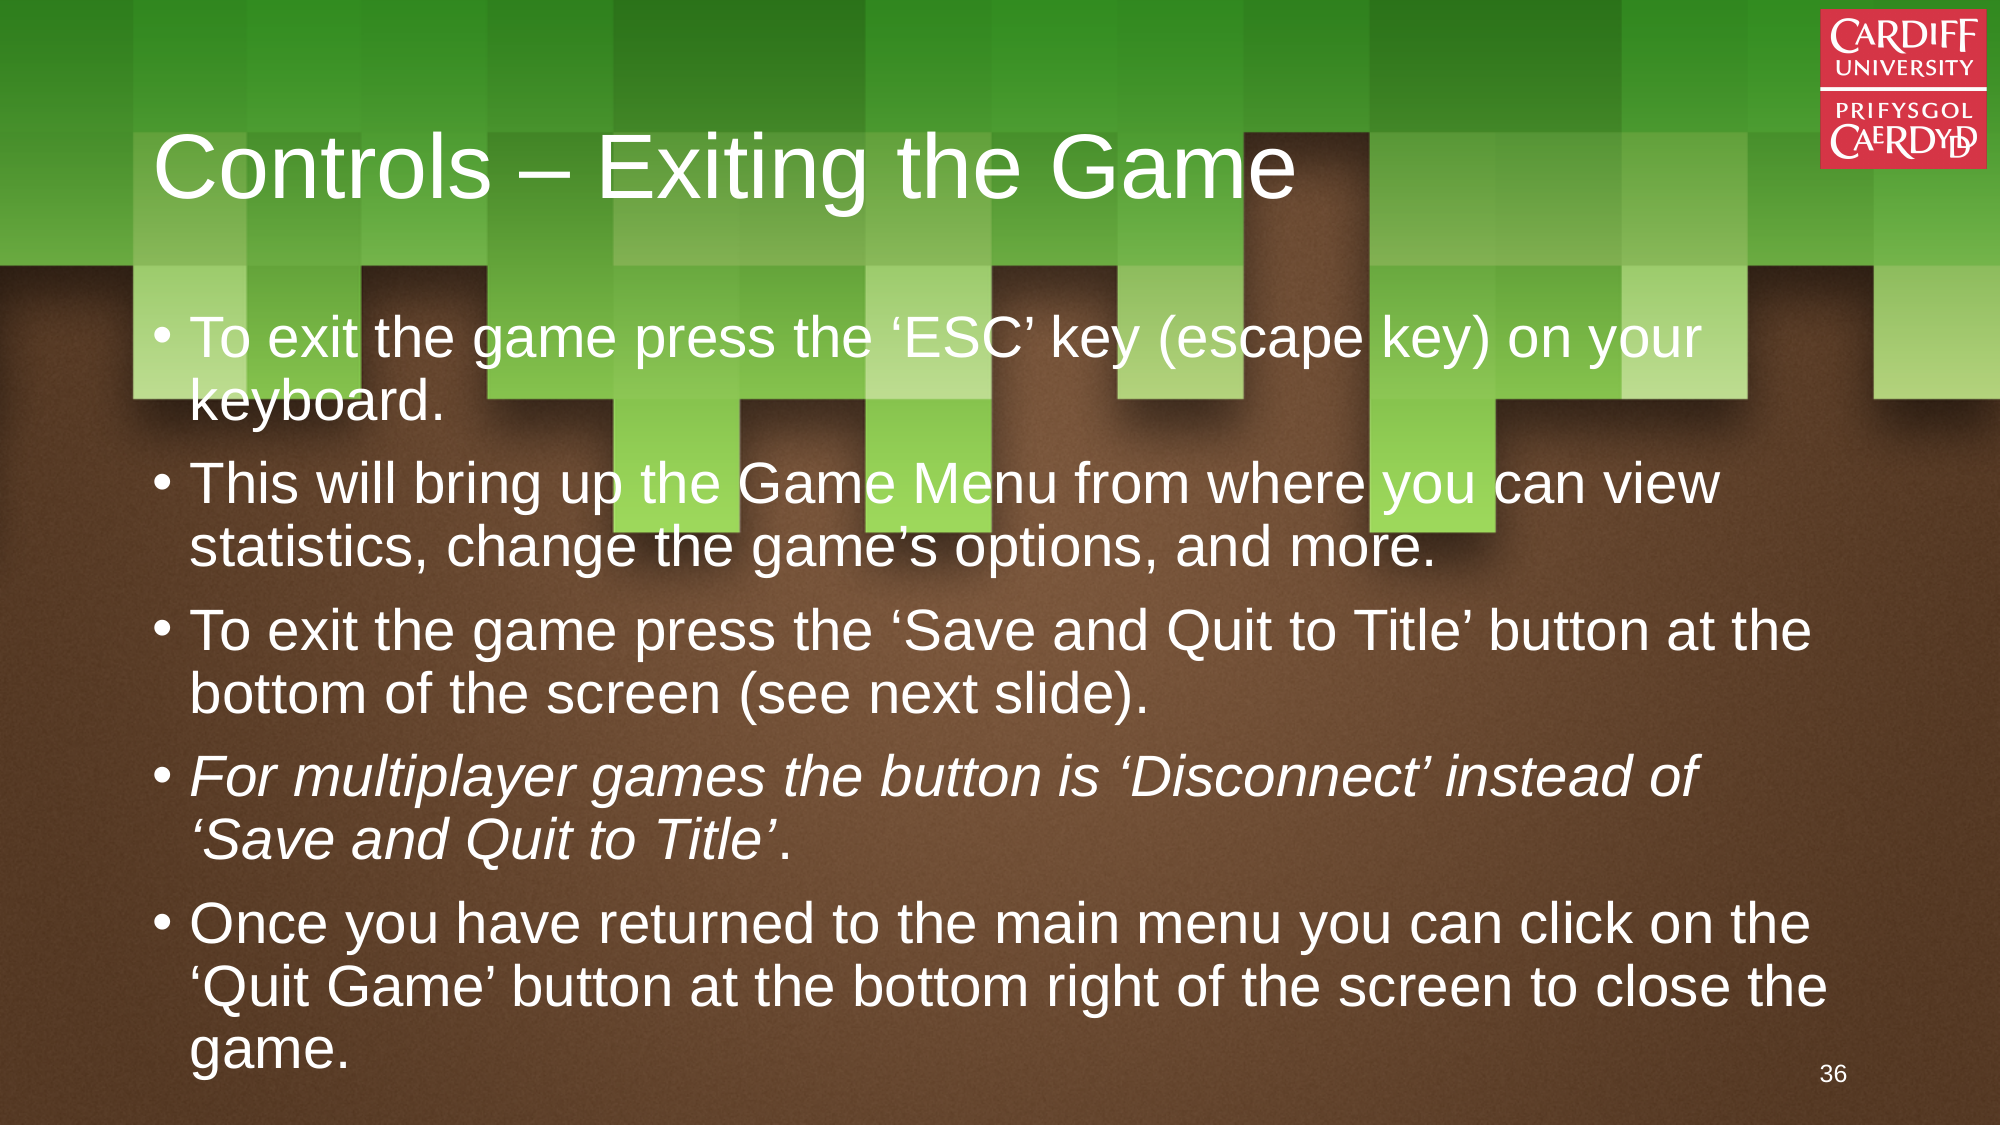

# Controls – Exiting the Game
To exit the game press the ‘ESC’ key (escape key) on your keyboard.
This will bring up the Game Menu from where you can view statistics, change the game’s options, and more.
To exit the game press the ‘Save and Quit to Title’ button at the bottom of the screen (see next slide).
For multiplayer games the button is ‘Disconnect’ instead of ‘Save and Quit to Title’.
Once you have returned to the main menu you can click on the ‘Quit Game’ button at the bottom right of the screen to close the game.
36